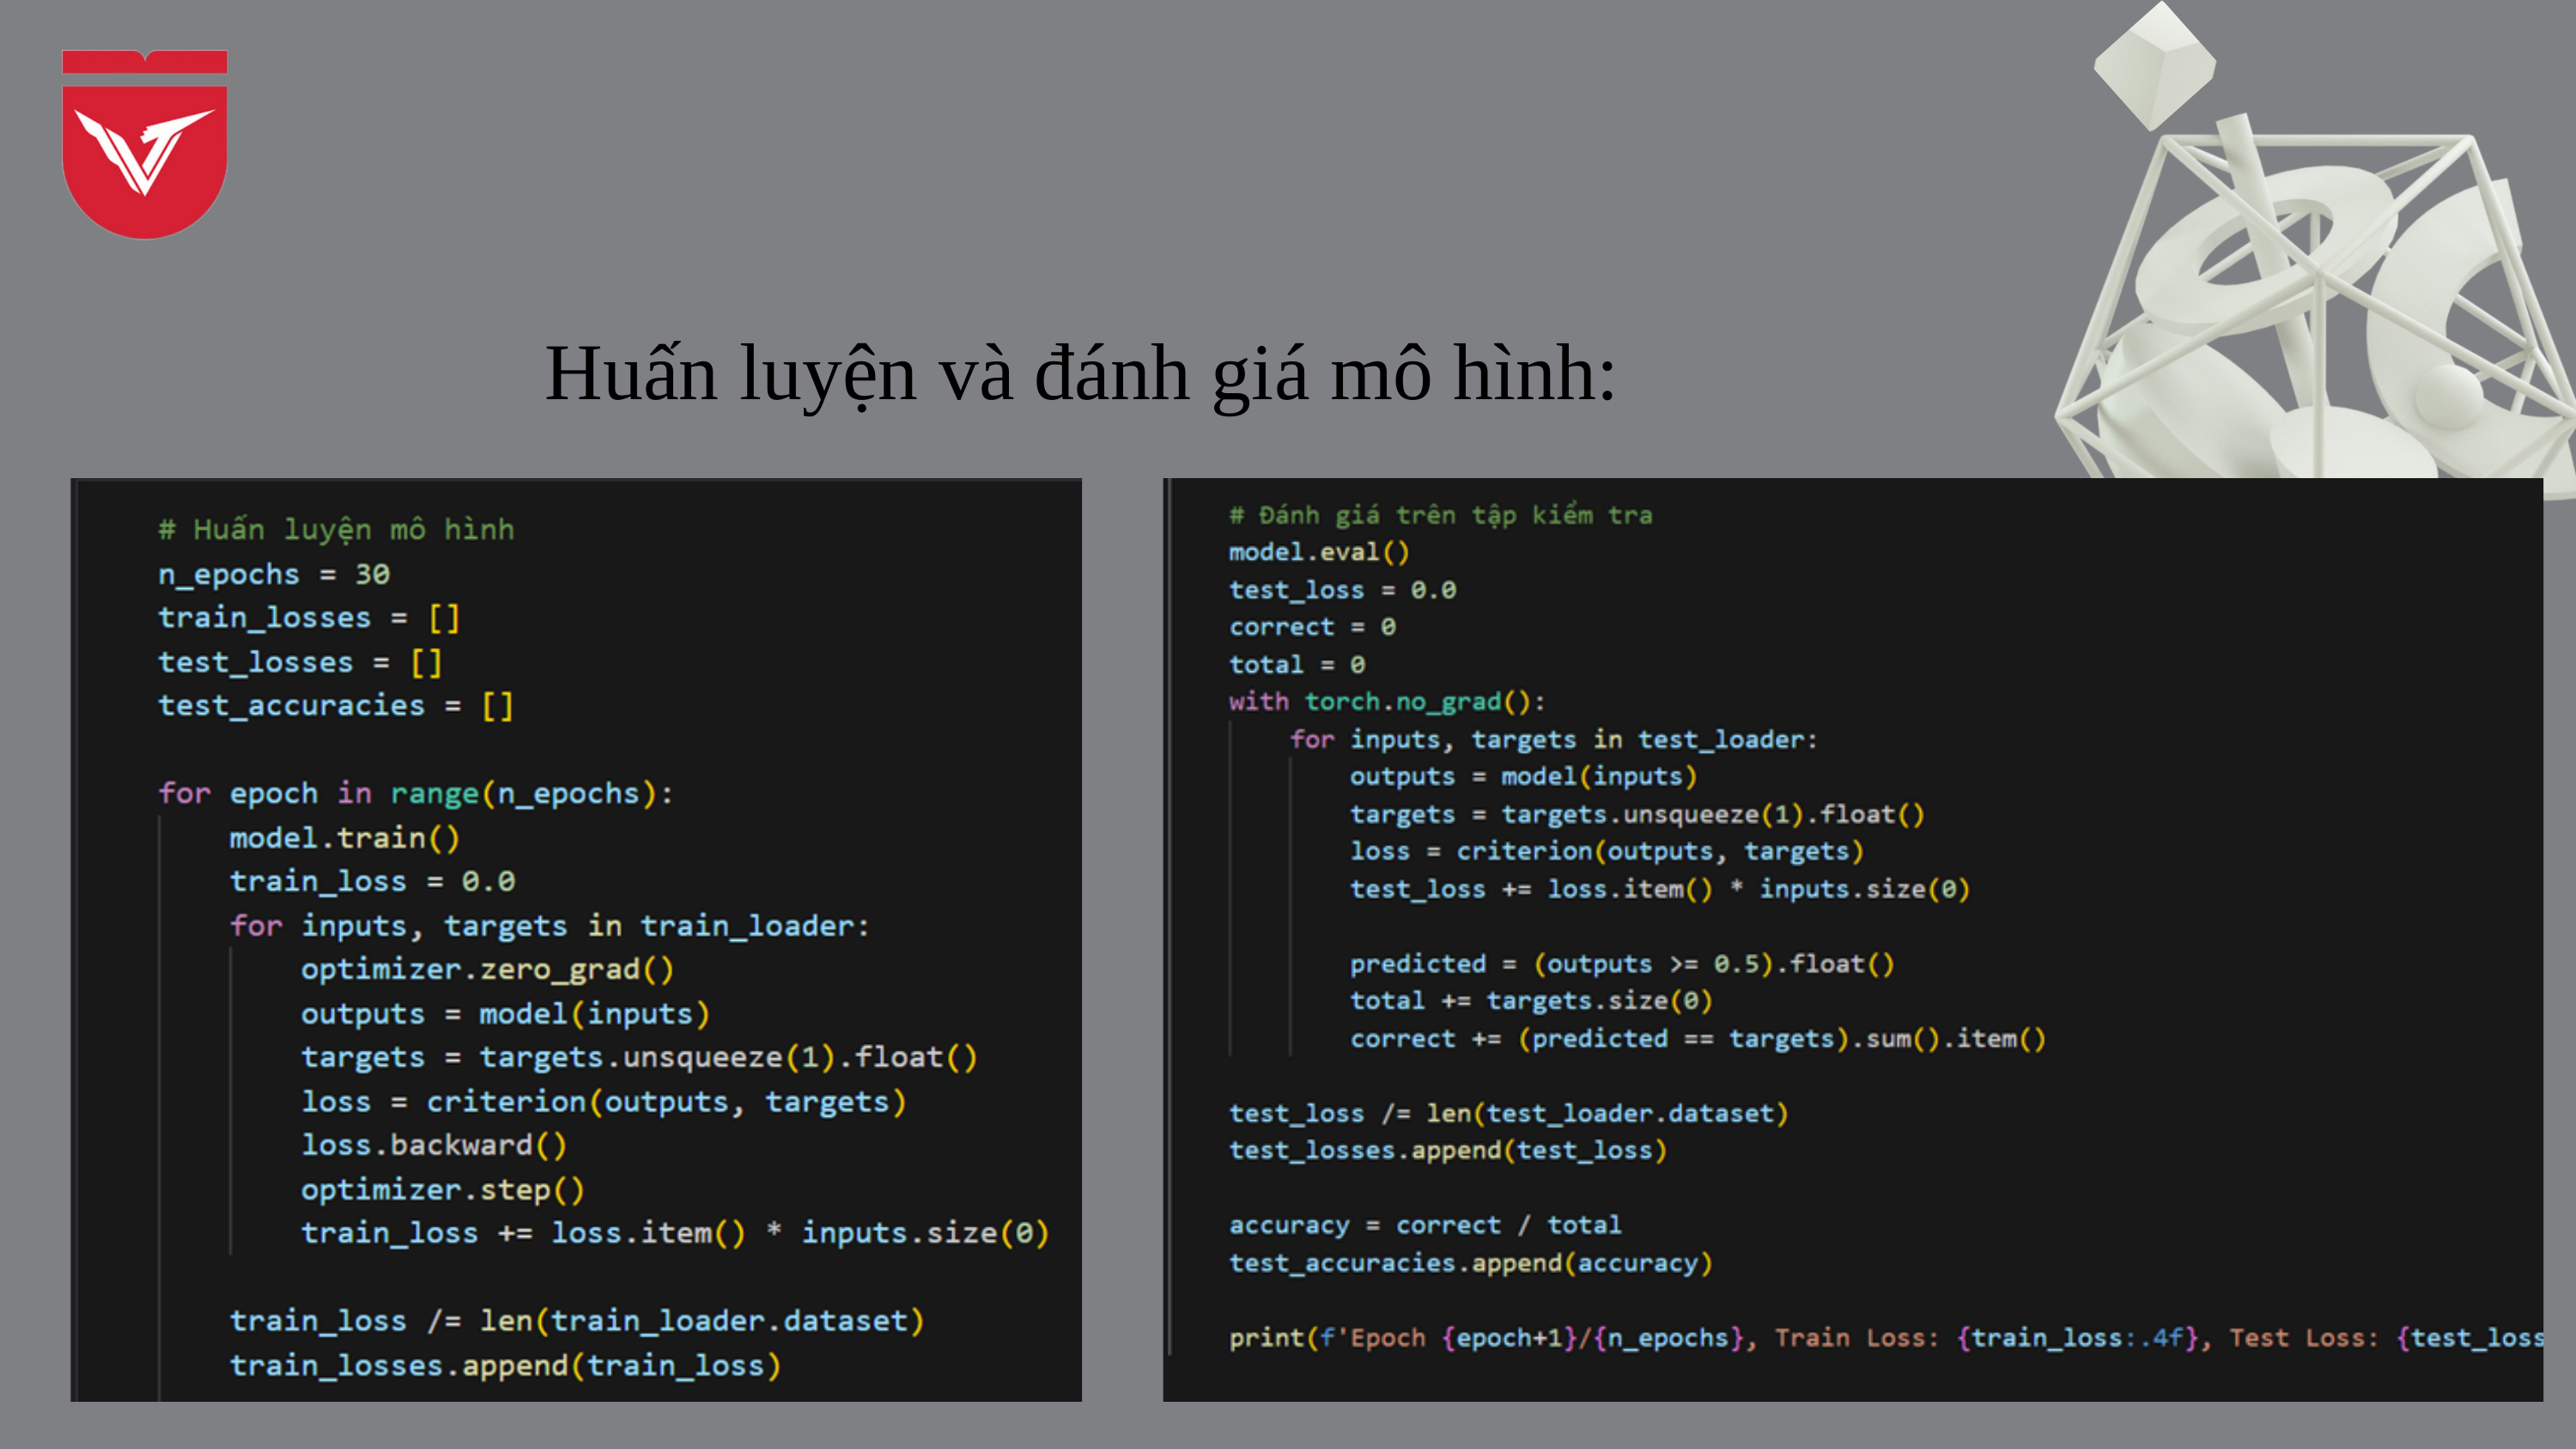

Huấn luyện và đánh giá mô hình: